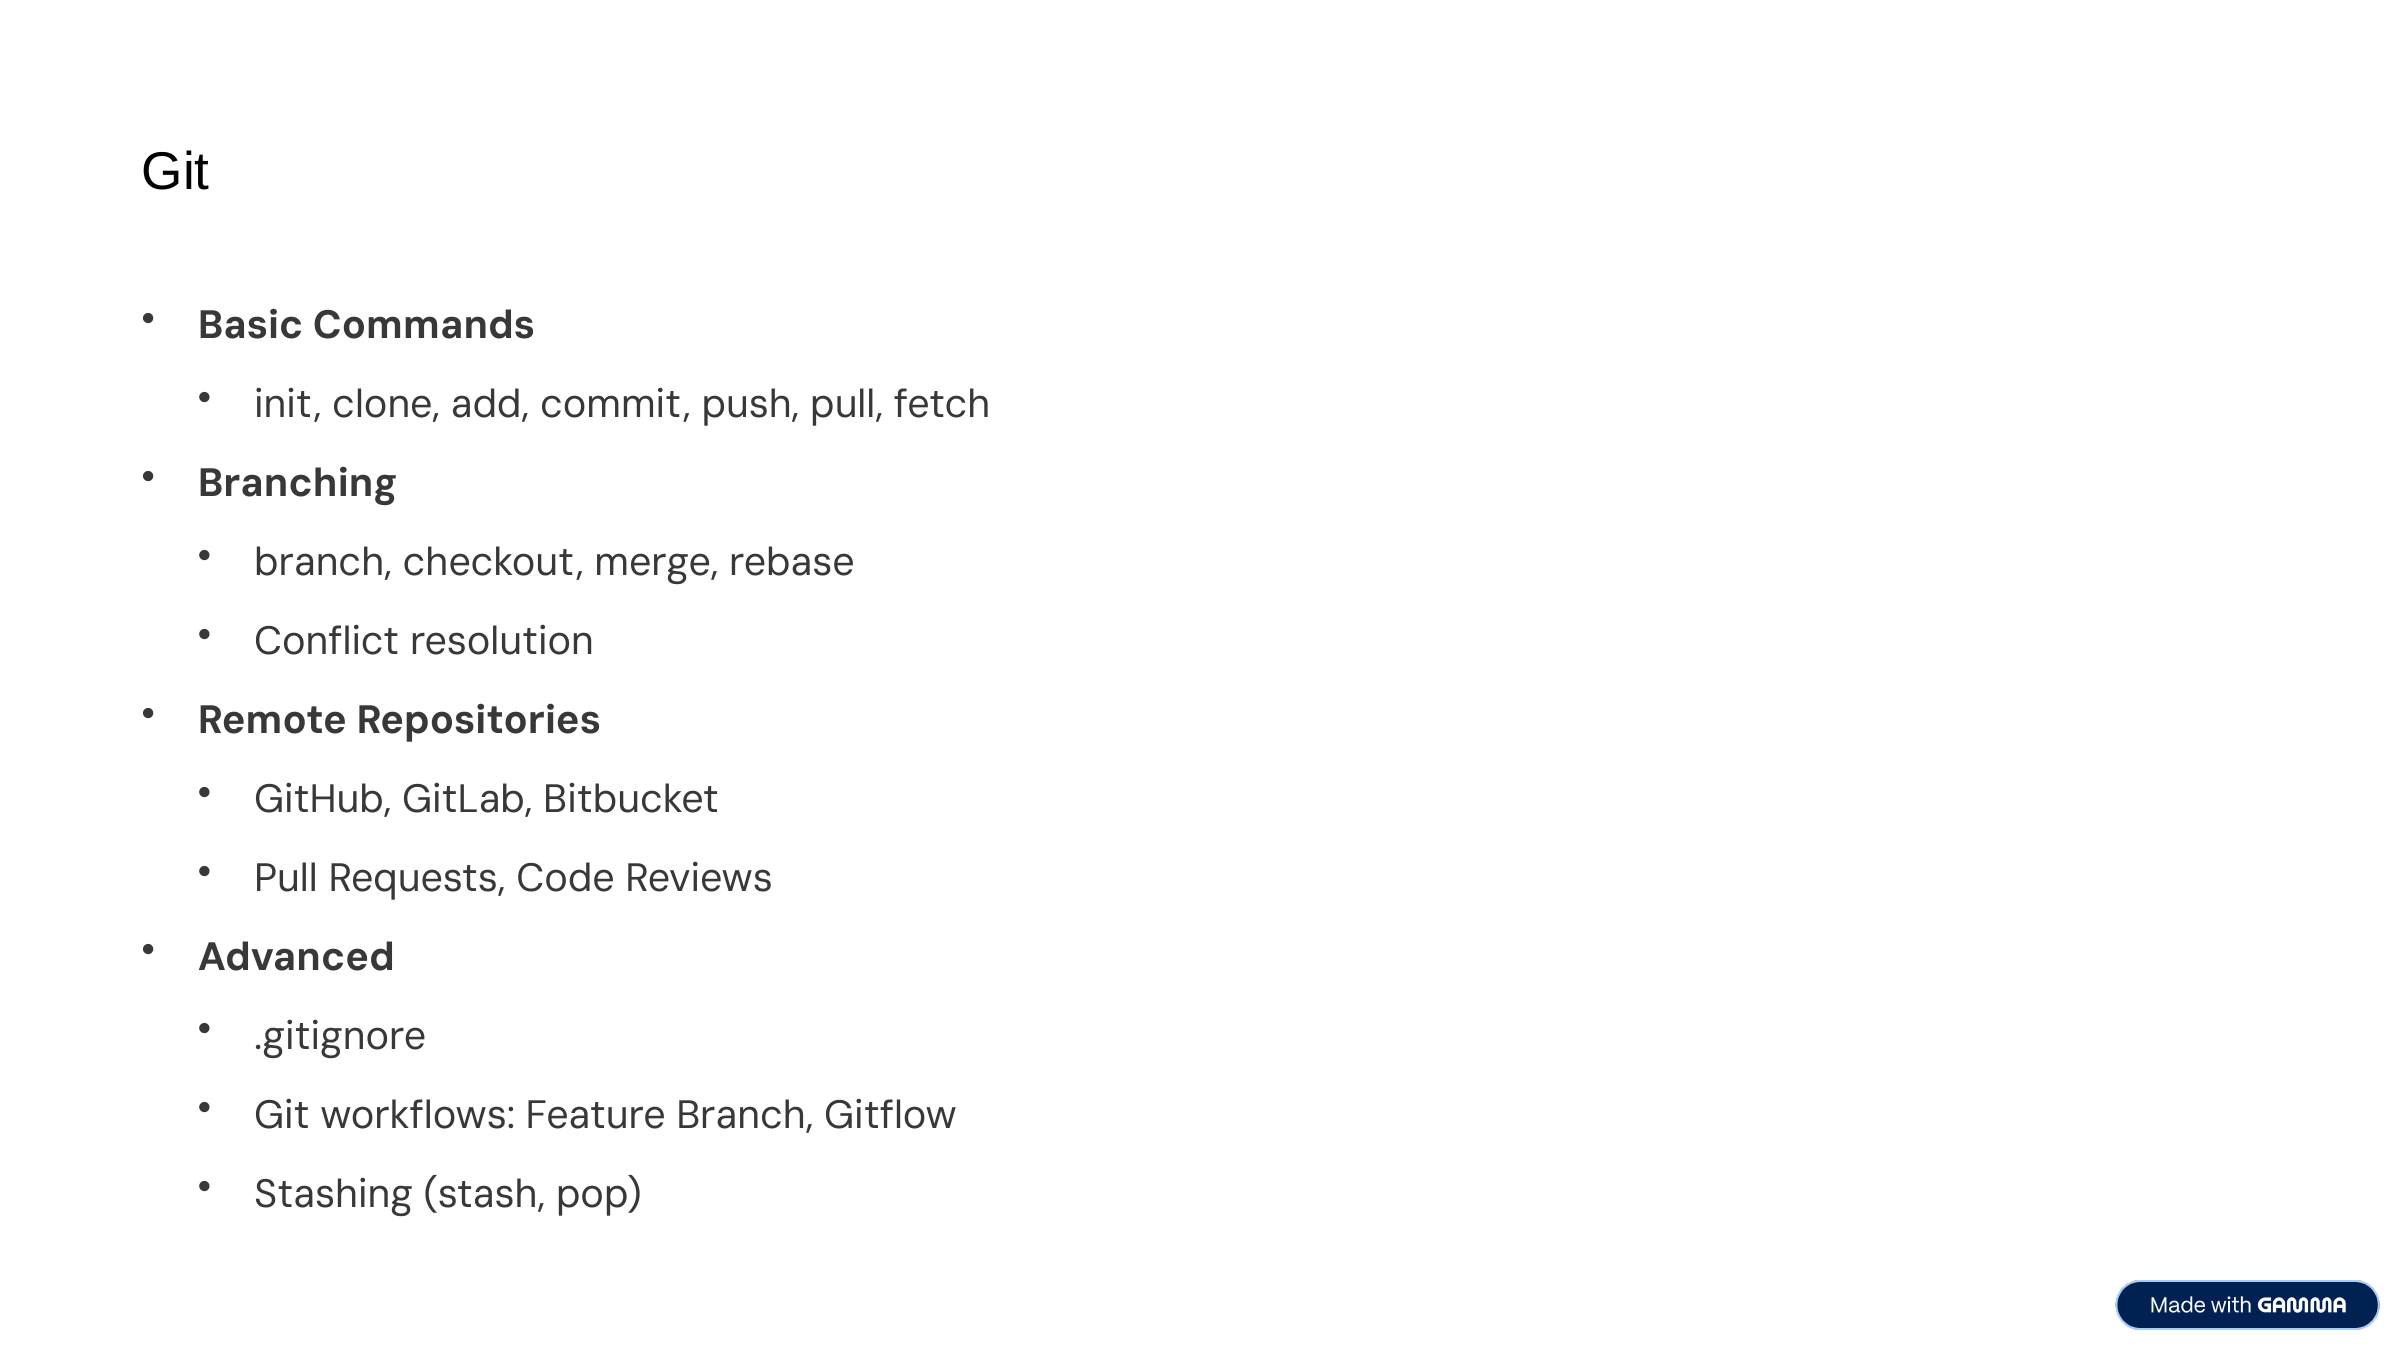

Git
Basic Commands
init, clone, add, commit, push, pull, fetch
Branching
branch, checkout, merge, rebase
Conflict resolution
Remote Repositories
GitHub, GitLab, Bitbucket
Pull Requests, Code Reviews
Advanced
.gitignore
Git workflows: Feature Branch, Gitflow
Stashing (stash, pop)